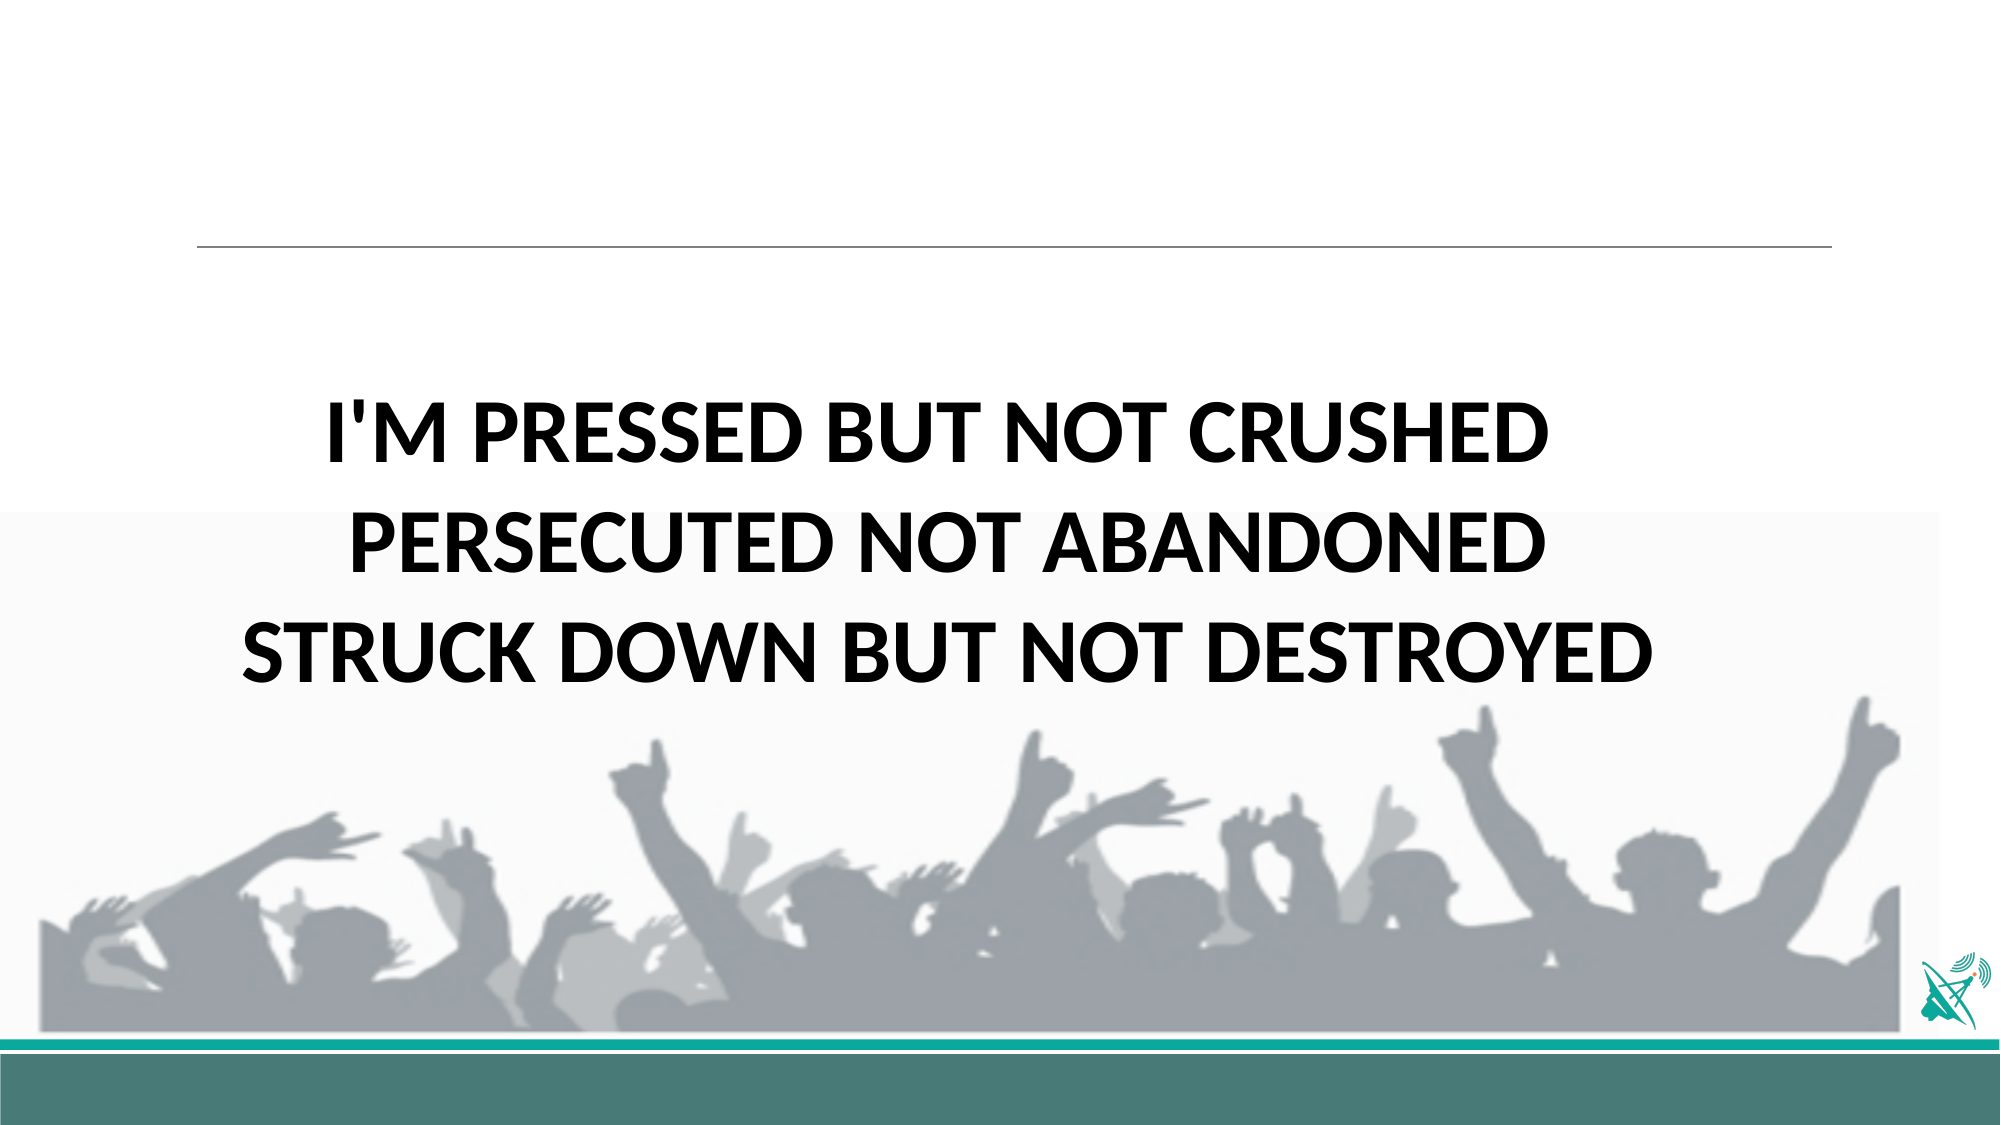

I'M PRESSED BUT NOT CRUSHED
PERSECUTED NOT ABANDONED
STRUCK DOWN BUT NOT DESTROYED